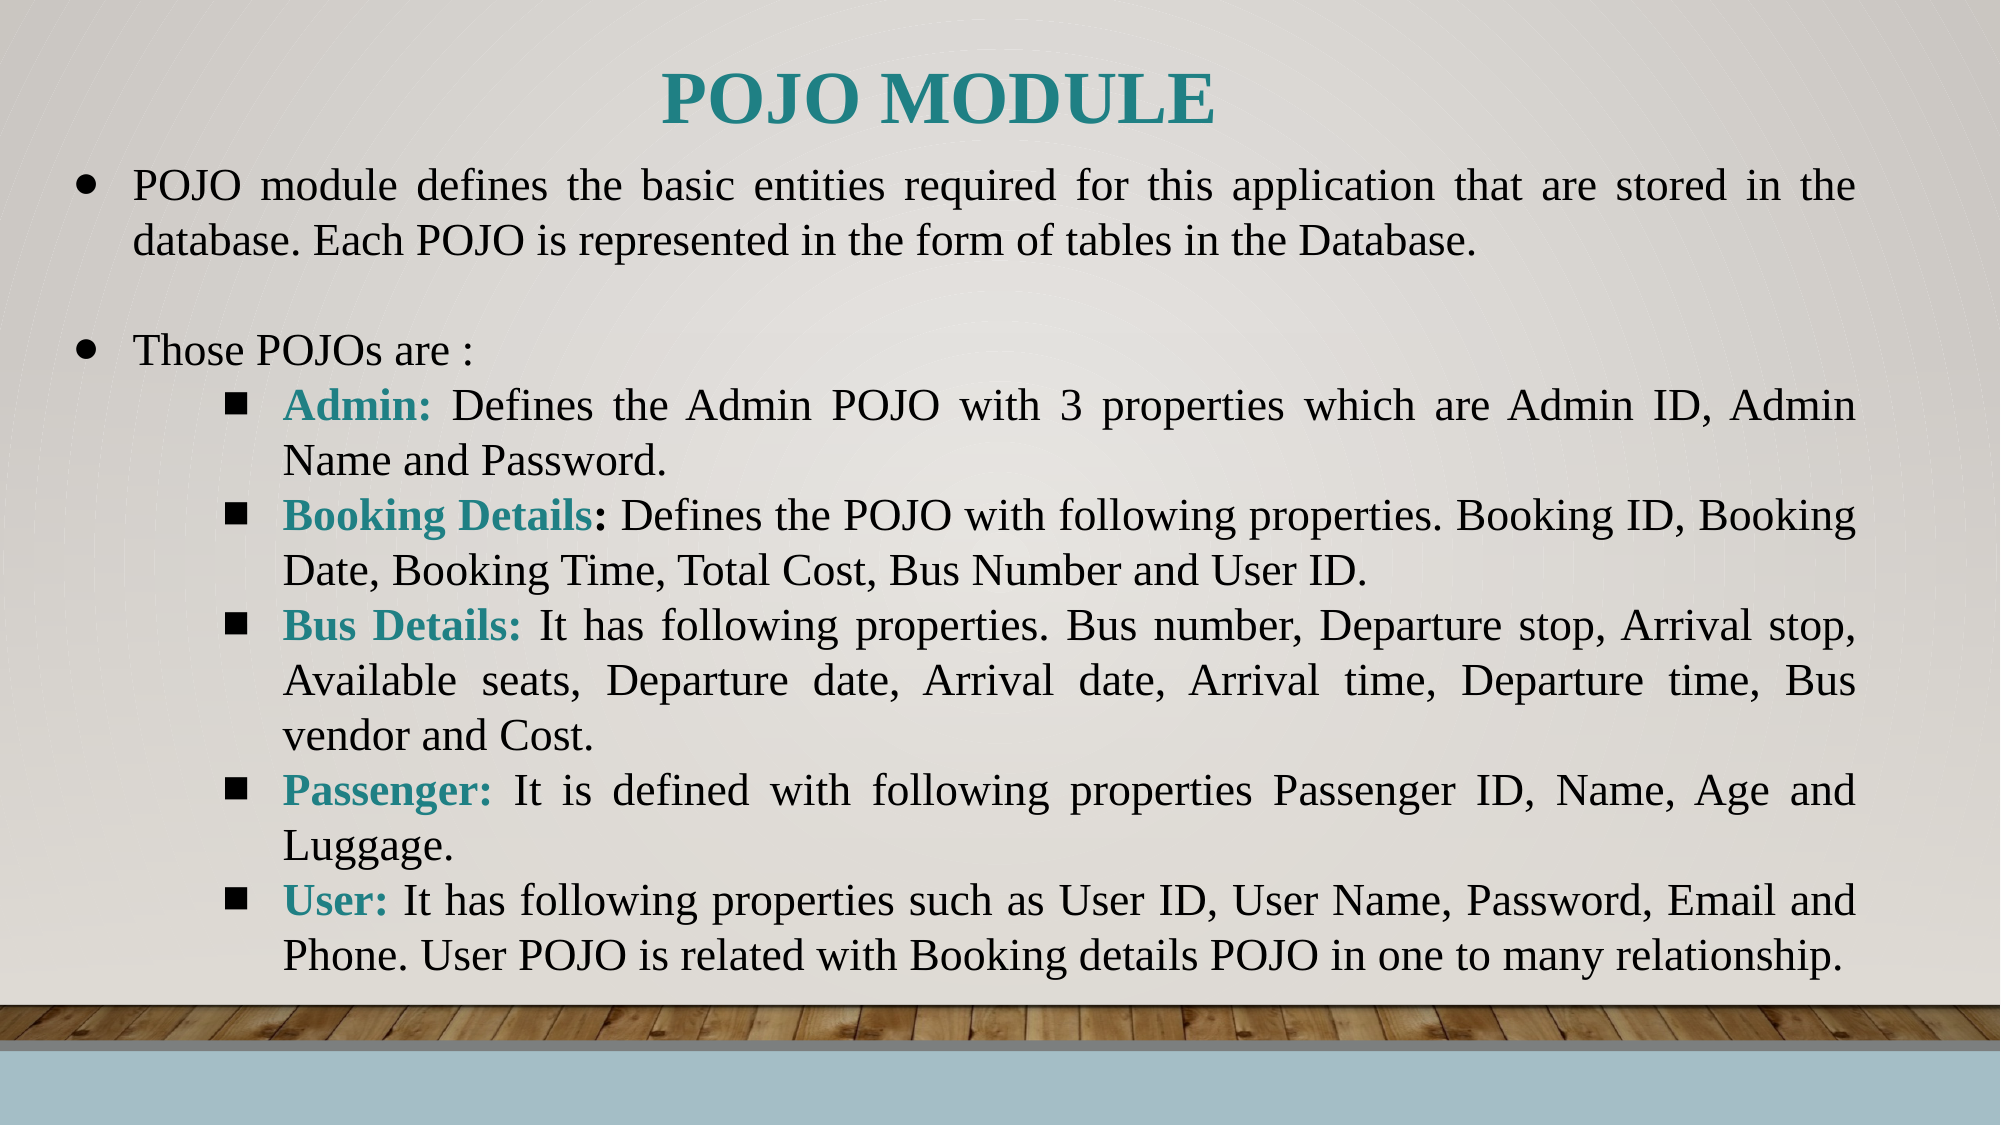

POJO MODULE
POJO module defines the basic entities required for this application that are stored in the database. Each POJO is represented in the form of tables in the Database.

Those POJOs are :
Admin: Defines the Admin POJO with 3 properties which are Admin ID, Admin Name and Password.
Booking Details: Defines the POJO with following properties. Booking ID, Booking Date, Booking Time, Total Cost, Bus Number and User ID.
Bus Details: It has following properties. Bus number, Departure stop, Arrival stop, Available seats, Departure date, Arrival date, Arrival time, Departure time, Bus vendor and Cost.
Passenger: It is defined with following properties Passenger ID, Name, Age and Luggage.
User: It has following properties such as User ID, User Name, Password, Email and Phone. User POJO is related with Booking details POJO in one to many relationship.